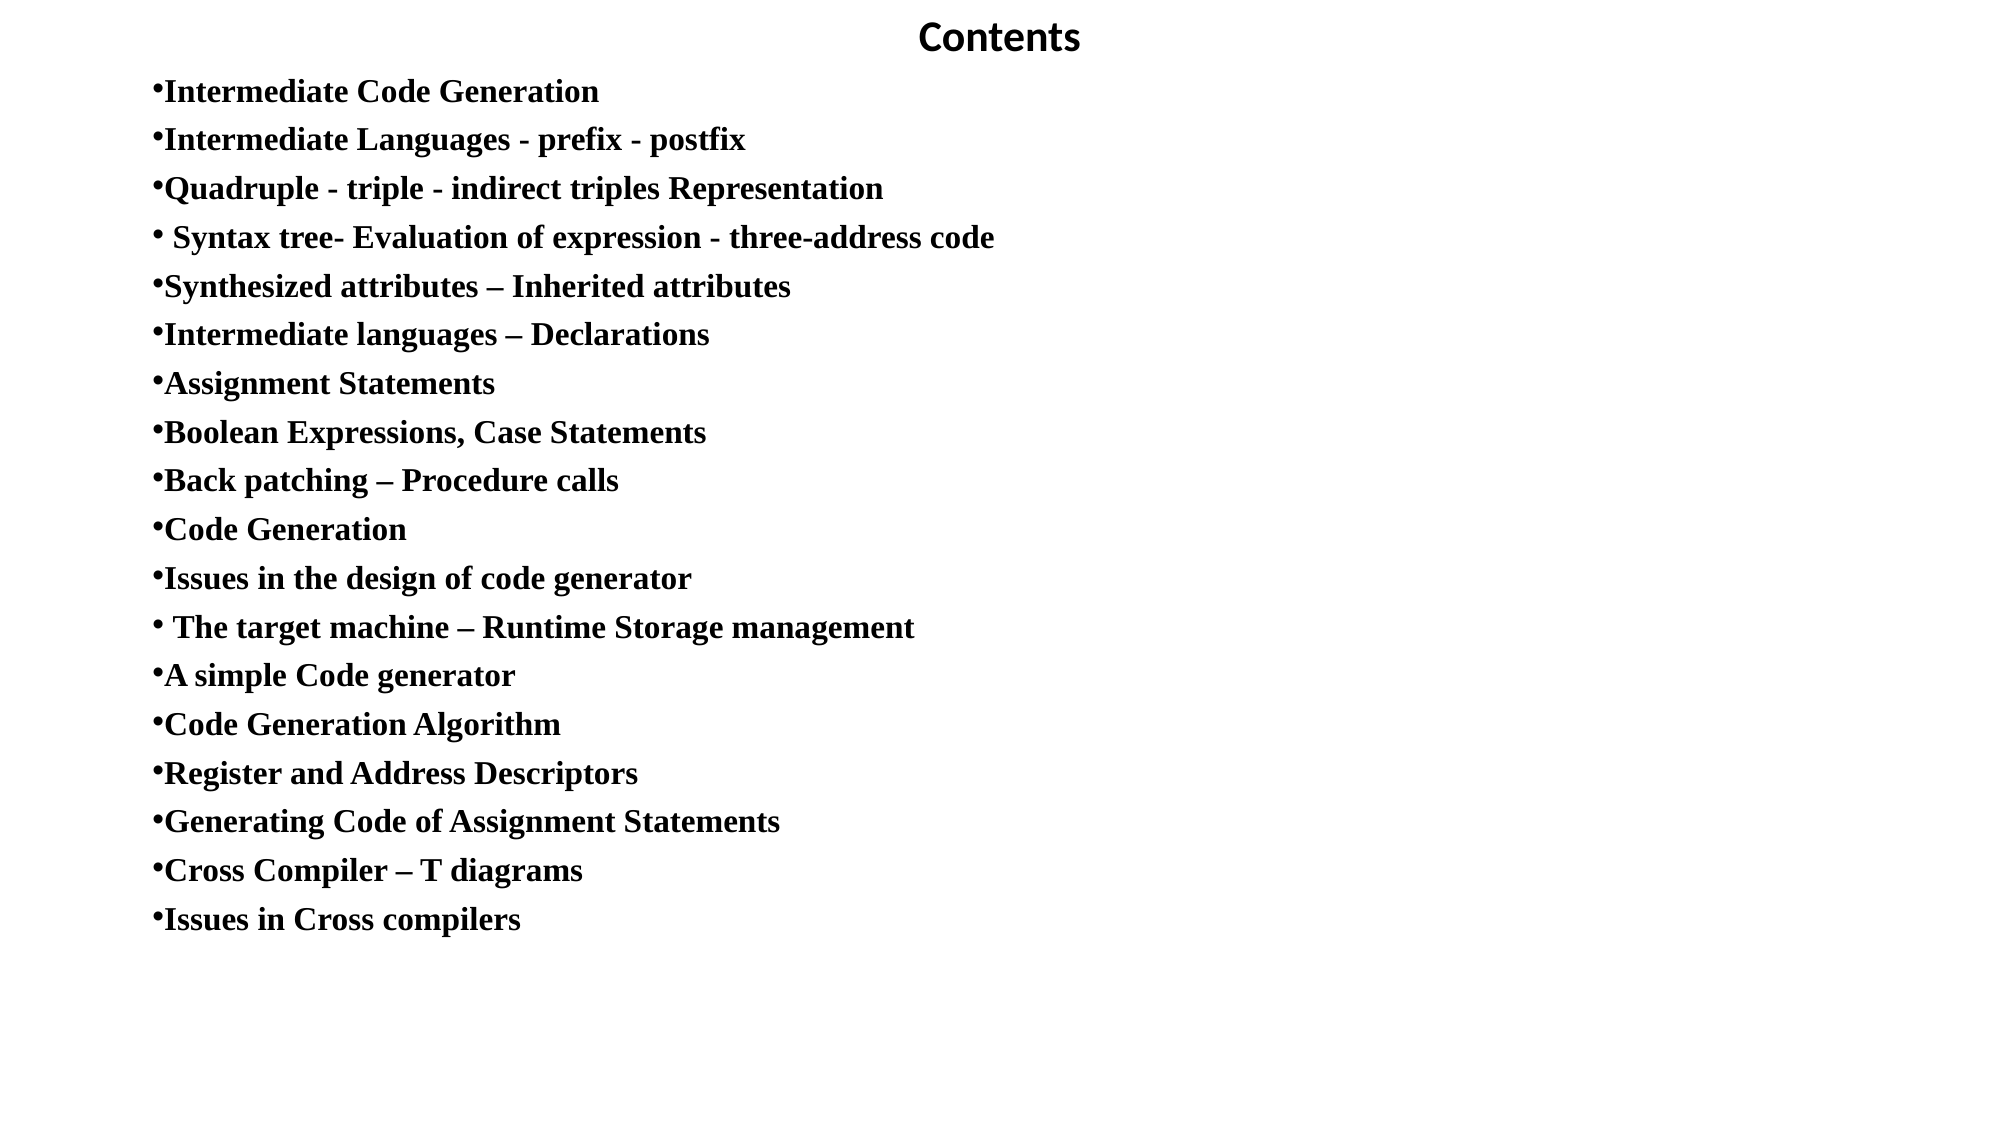

Contents
Intermediate Code Generation
Intermediate Languages - prefix - postfix
Quadruple - triple - indirect triples Representation
 Syntax tree- Evaluation of expression - three-address code
Synthesized attributes – Inherited attributes
Intermediate languages – Declarations
Assignment Statements
Boolean Expressions, Case Statements
Back patching – Procedure calls
Code Generation
Issues in the design of code generator
 The target machine – Runtime Storage management
A simple Code generator
Code Generation Algorithm
Register and Address Descriptors
Generating Code of Assignment Statements
Cross Compiler – T diagrams
Issues in Cross compilers